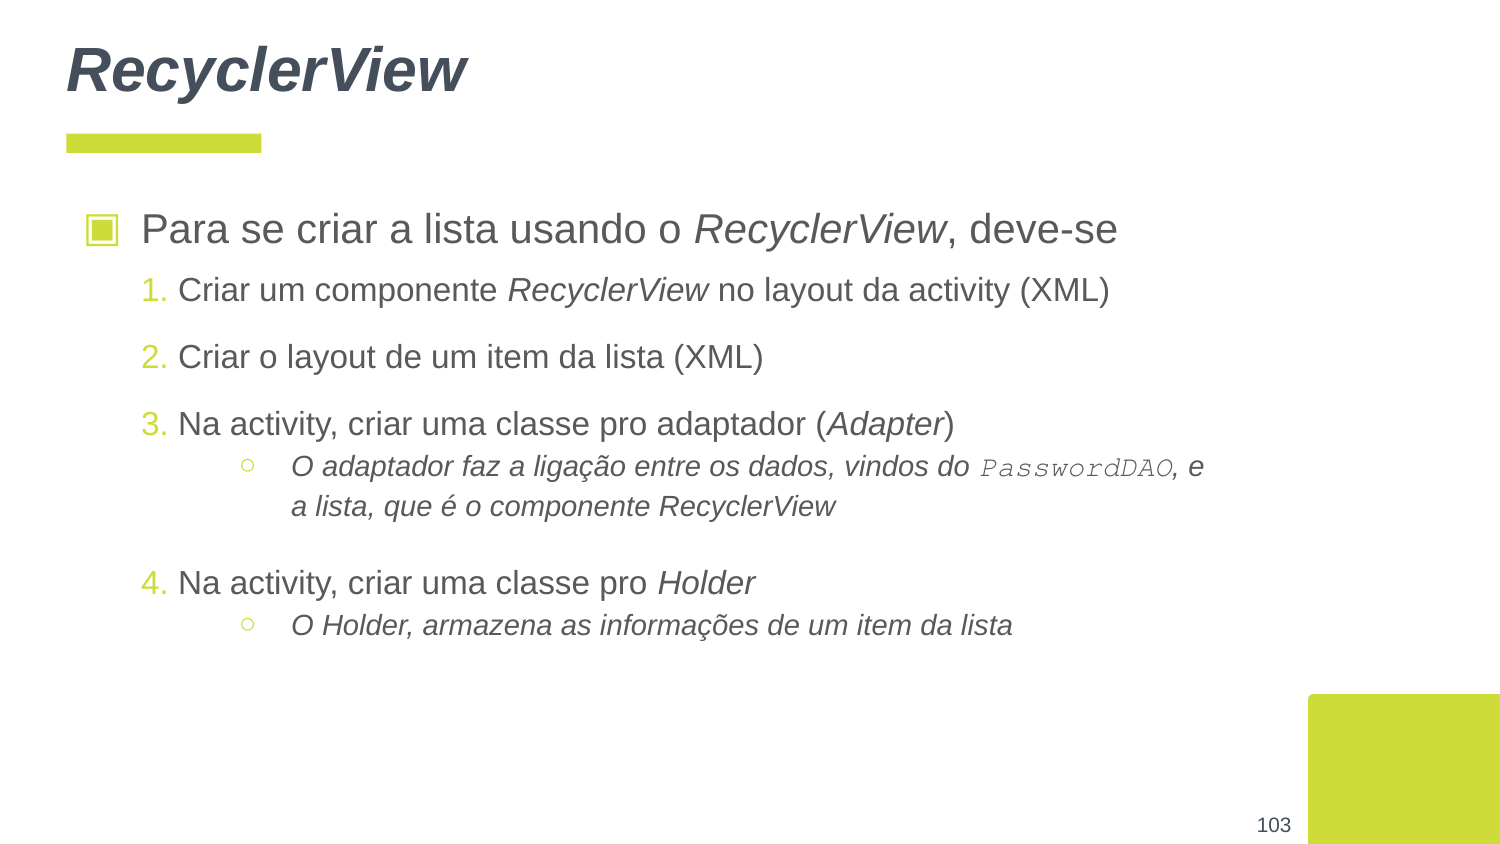

# RecyclerView
Para se criar a lista usando o RecyclerView, deve-se
1. Criar um componente RecyclerView no layout da activity (XML)
2. Criar o layout de um item da lista (XML)
3. Na activity, criar uma classe pro adaptador (Adapter)
O adaptador faz a ligação entre os dados, vindos do PasswordDAO, e
a lista, que é o componente RecyclerView
4. Na activity, criar uma classe pro Holder
O Holder, armazena as informações de um item da lista
103